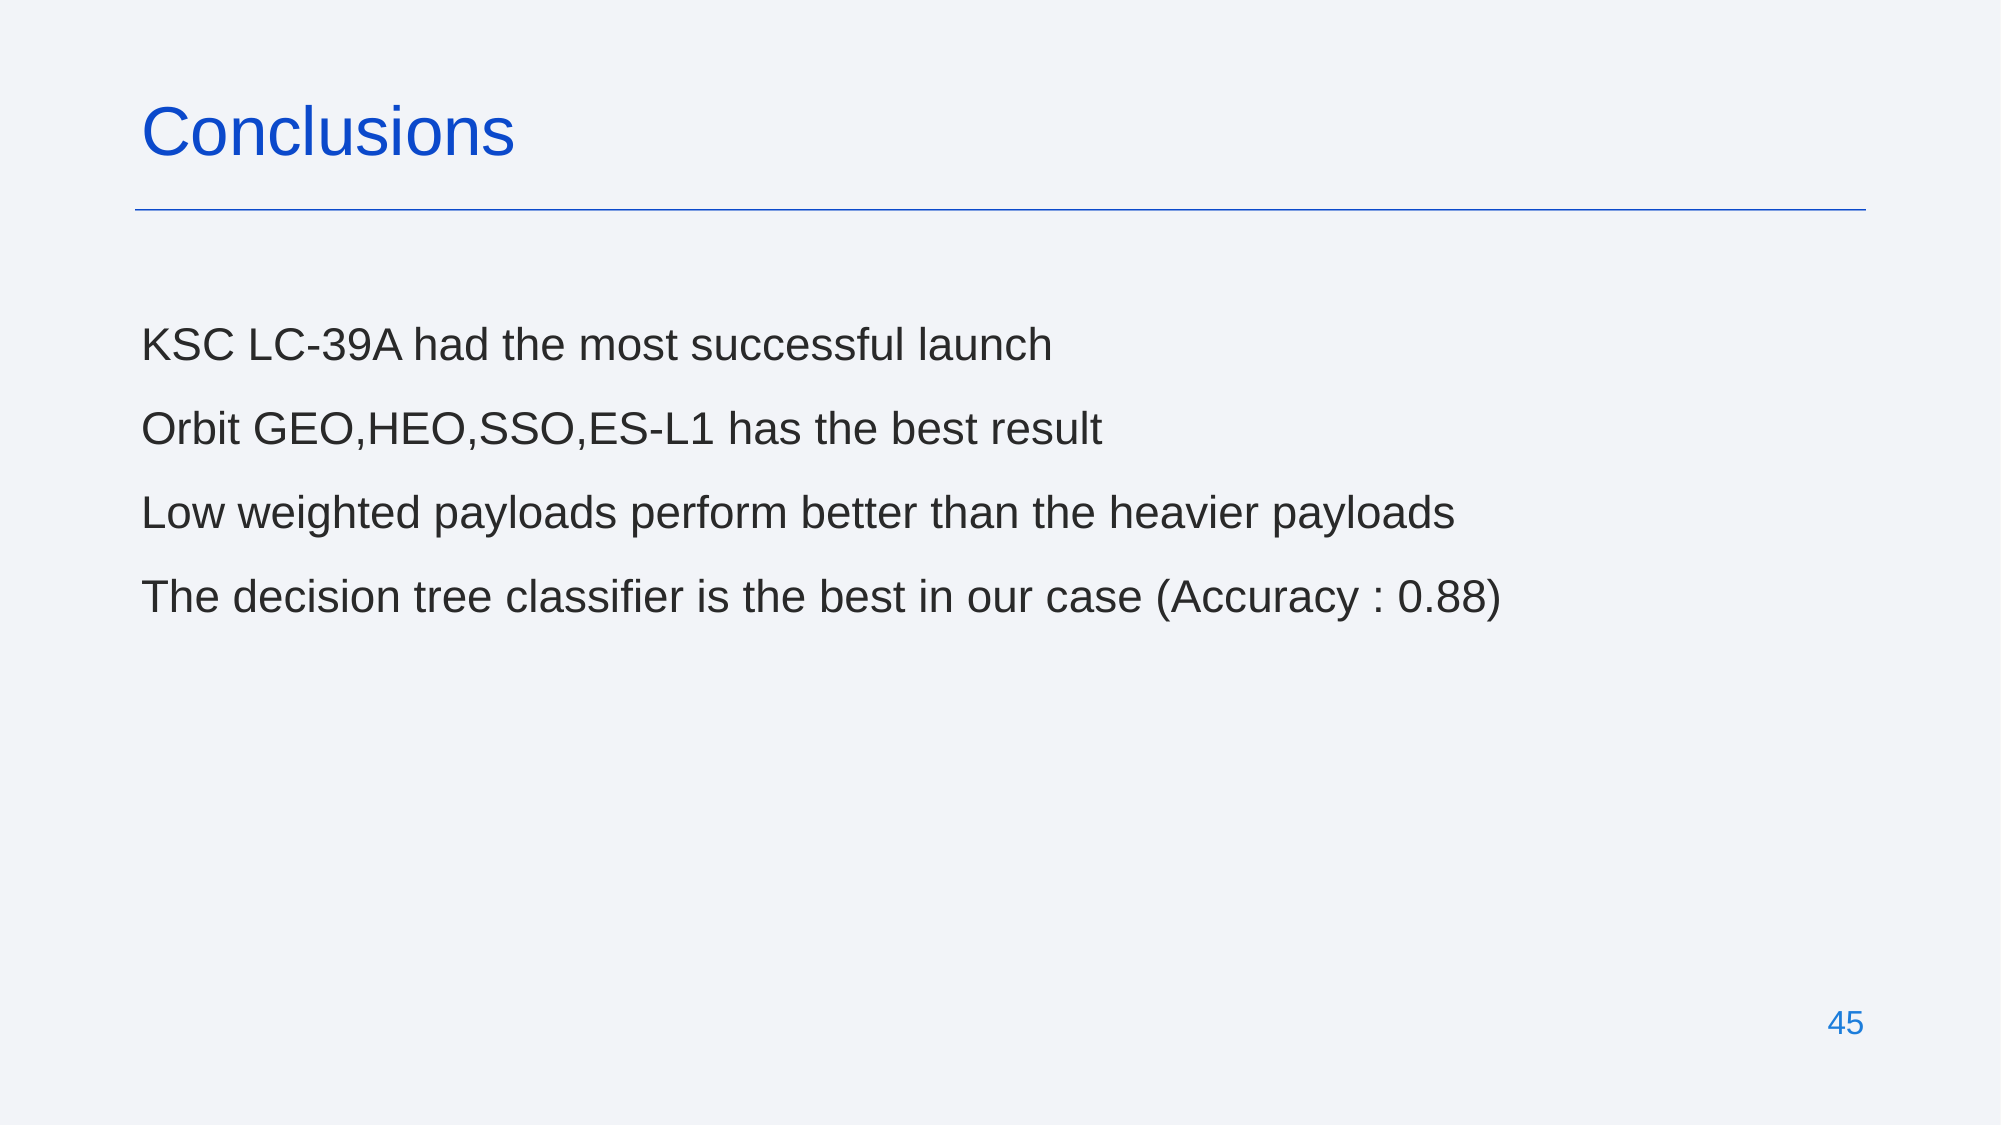

Conclusions
KSC LC-39A had the most successful launch
Orbit GEO,HEO,SSO,ES-L1 has the best result
Low weighted payloads perform better than the heavier payloads
The decision tree classifier is the best in our case (Accuracy : 0.88)
45